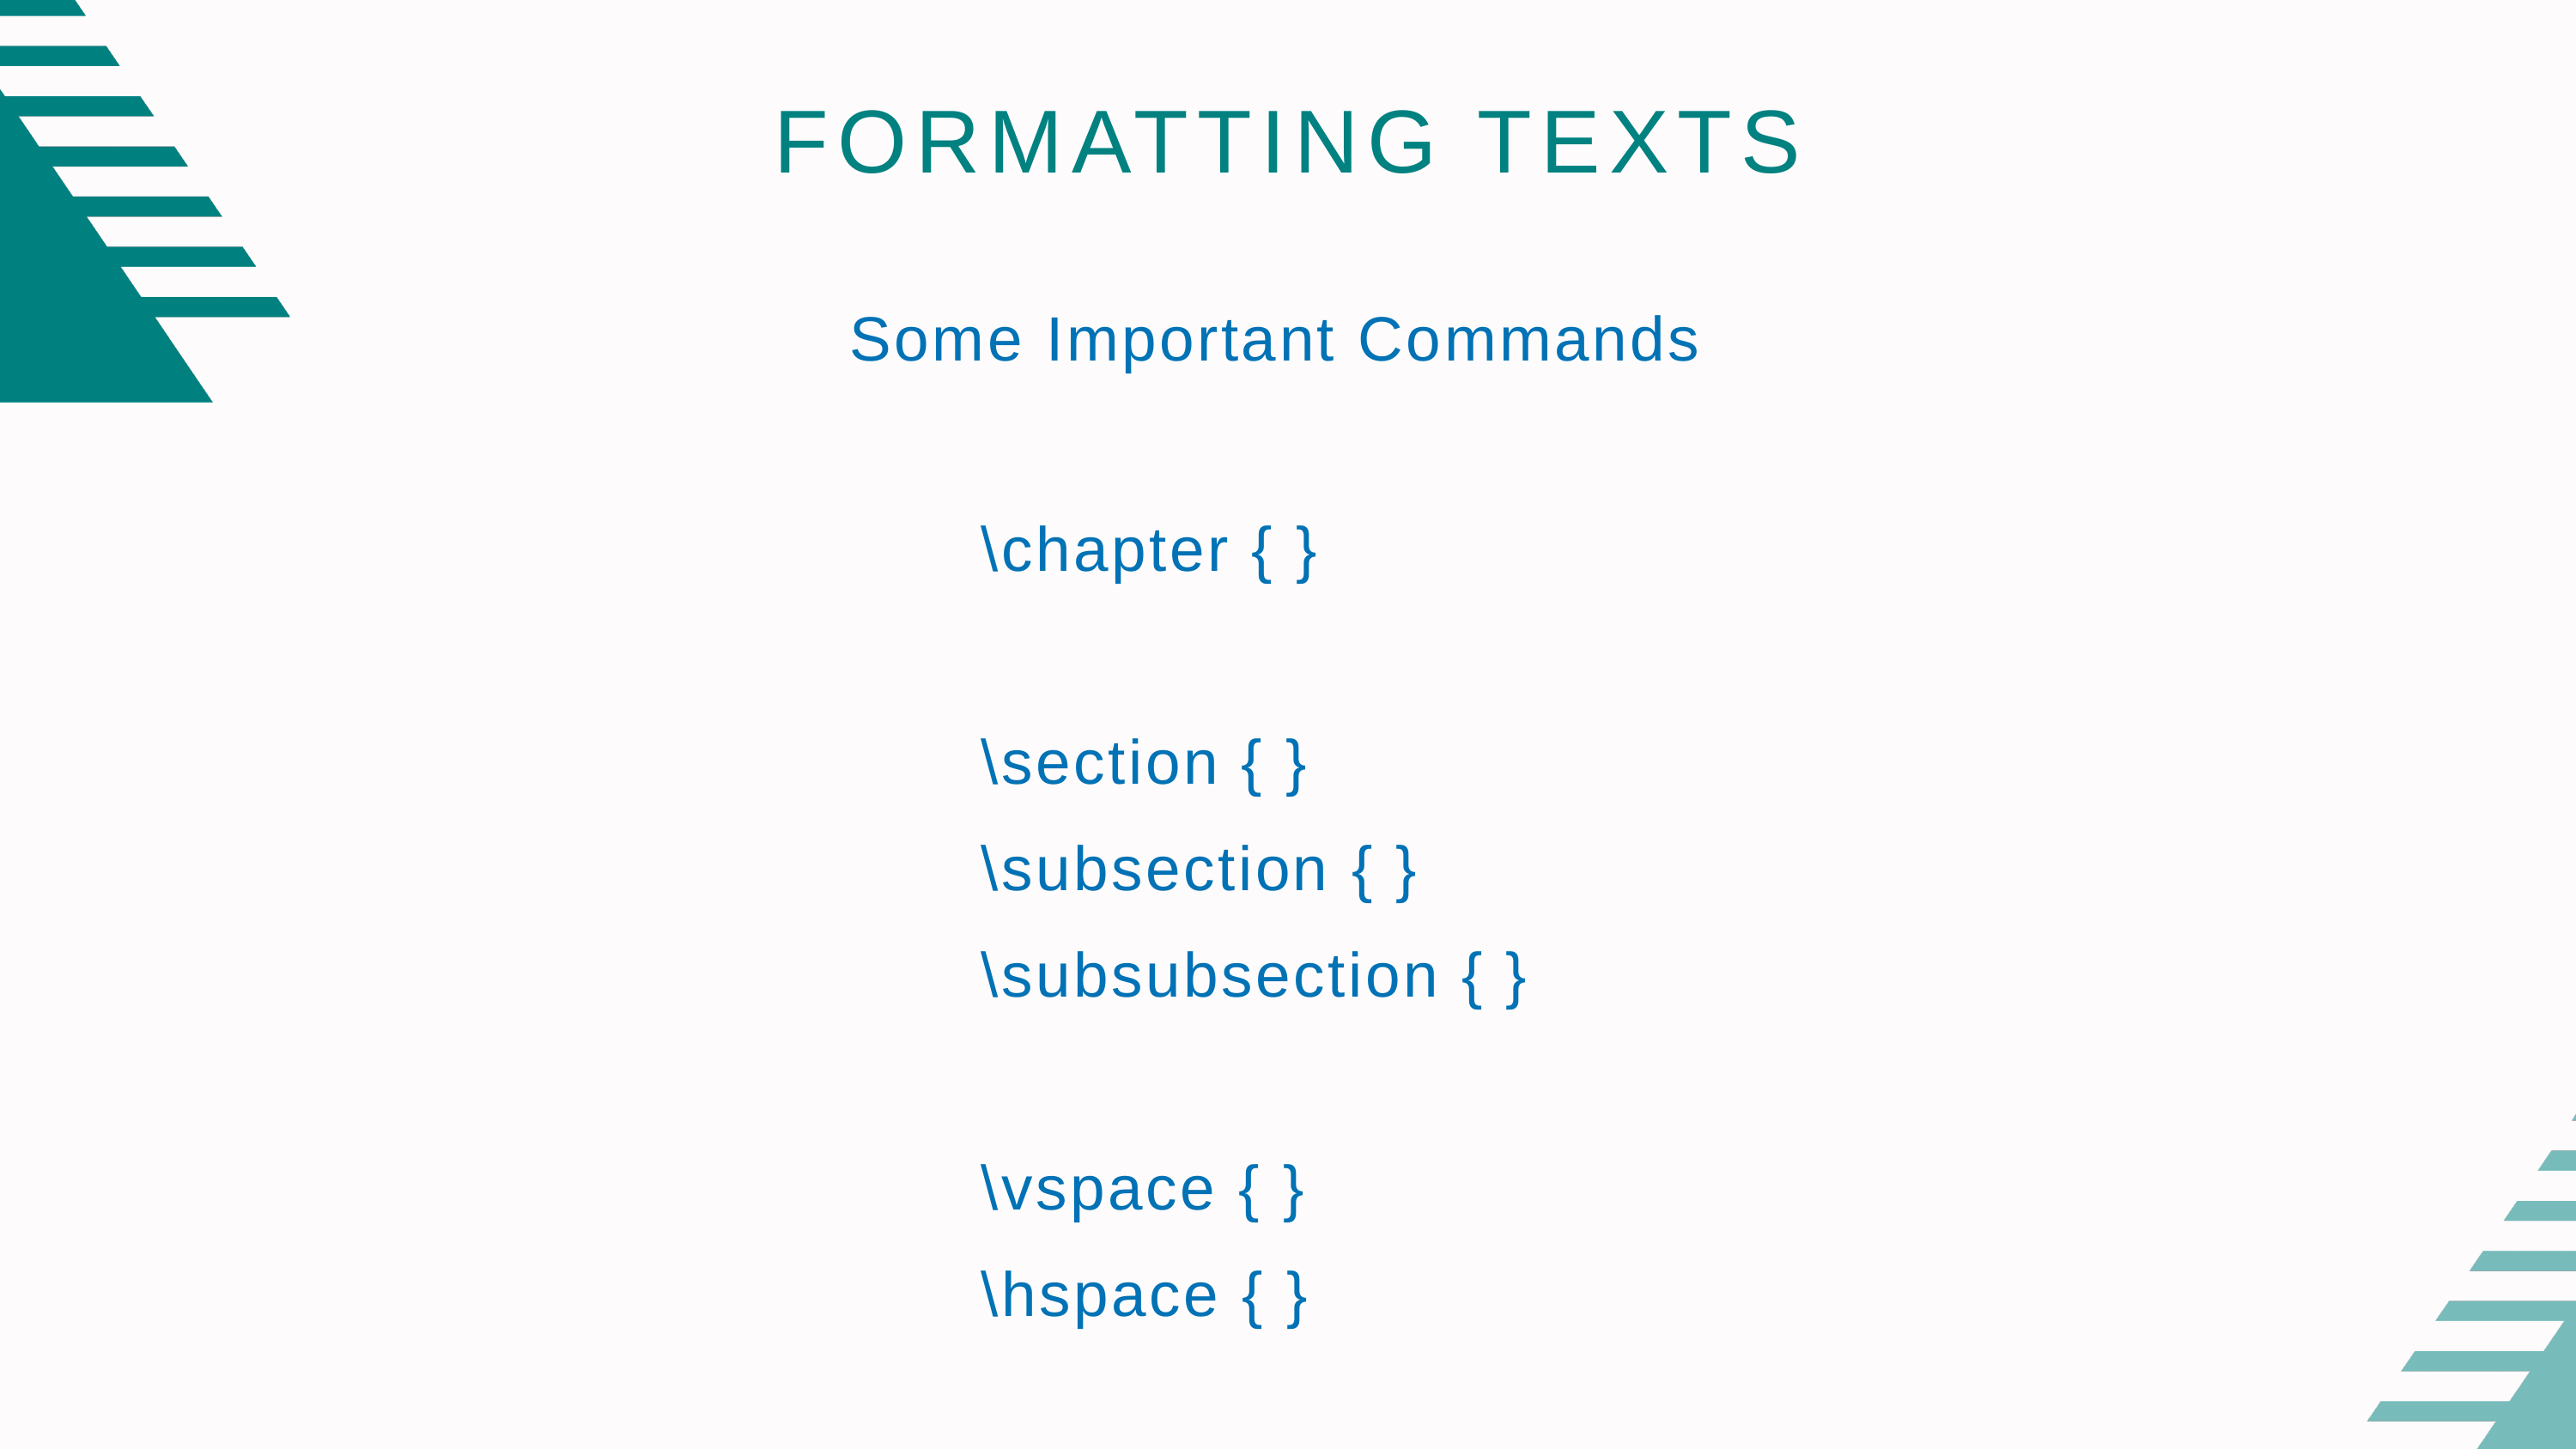

FORMATTING TEXTS
Some Important Commands
\chapter { }
\section { }
\subsection { }
\subsubsection { }

\vspace { }
\hspace { }